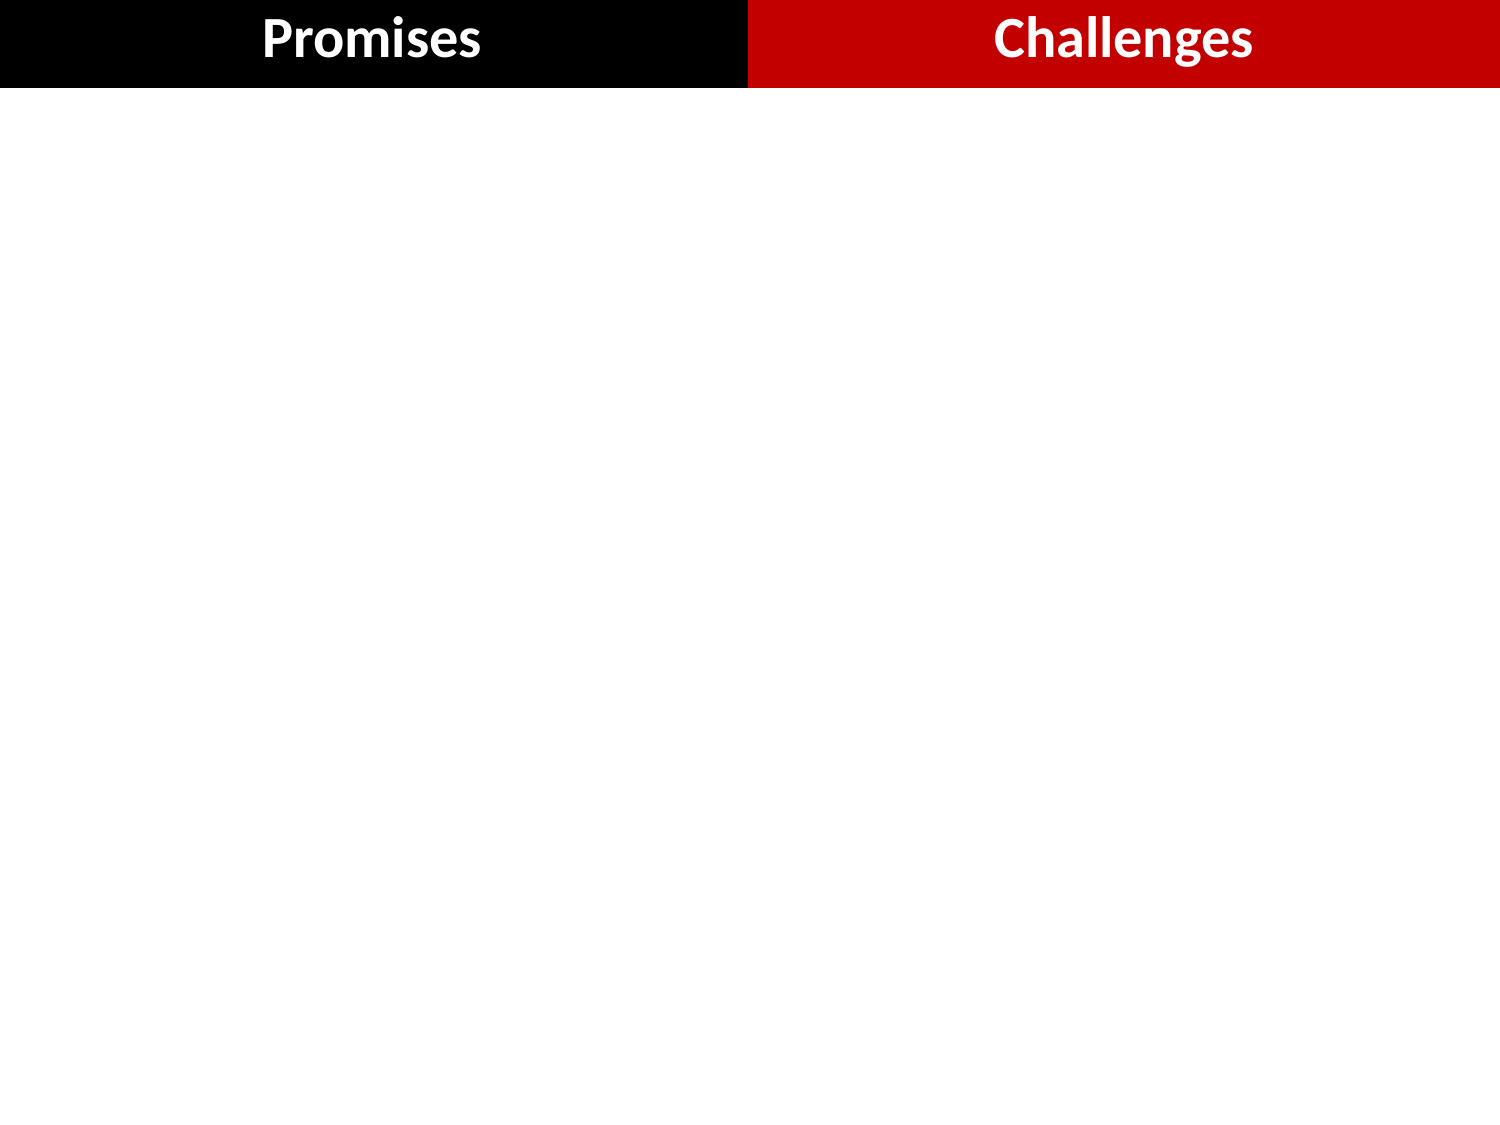

| Promises | Challenges |
| --- | --- |